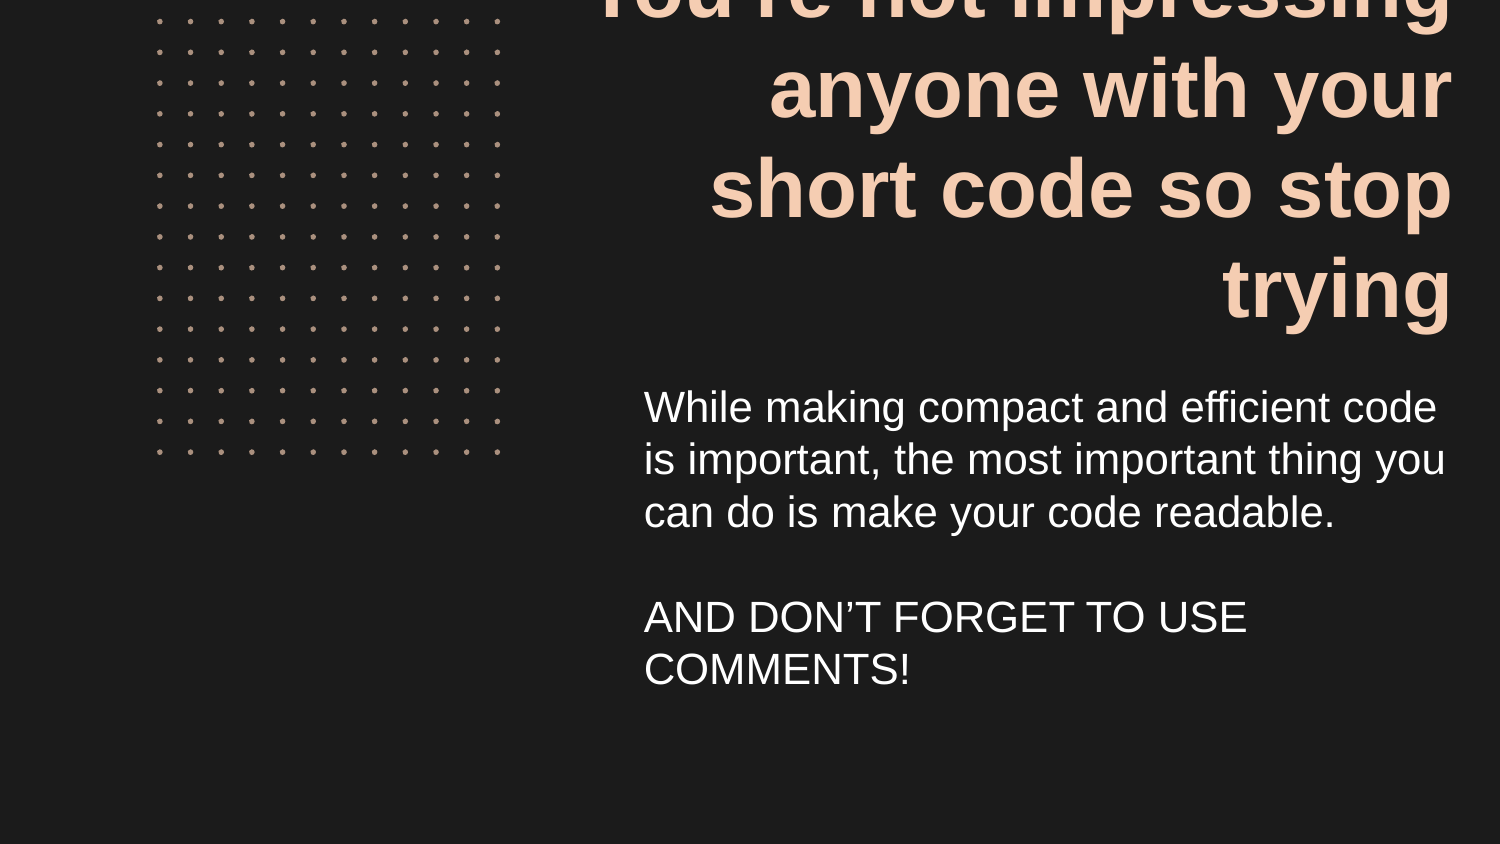

# You're not impressing anyone with your short code so stop trying
While making compact and efficient code is important, the most important thing you can do is make your code readable.

AND DON’T FORGET TO USE COMMENTS!